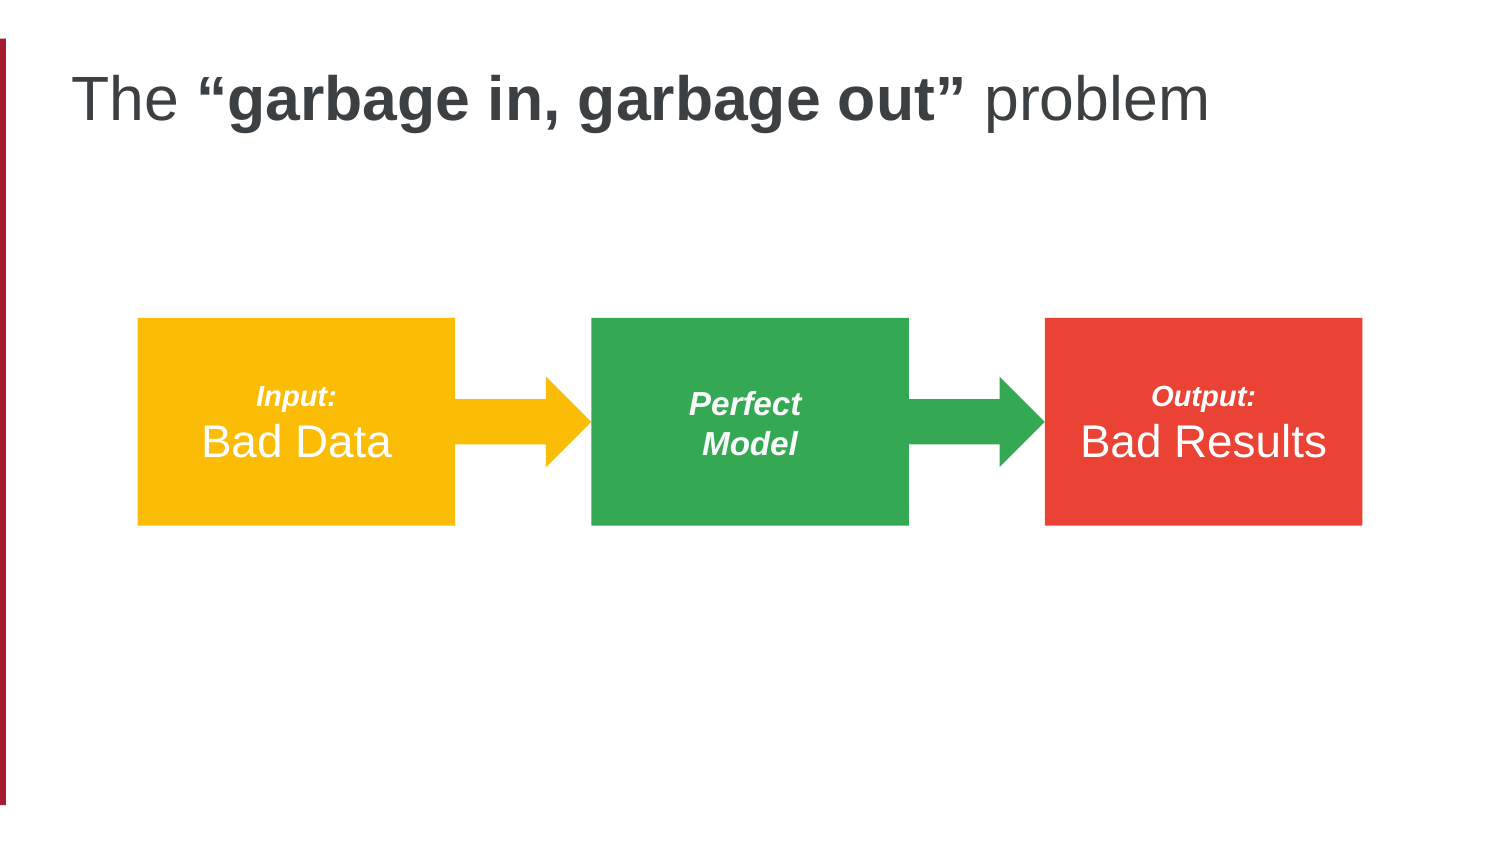

The “garbage in, garbage out” problem

Input:
Bad Data
Perfect
Model
Output:
Bad Results